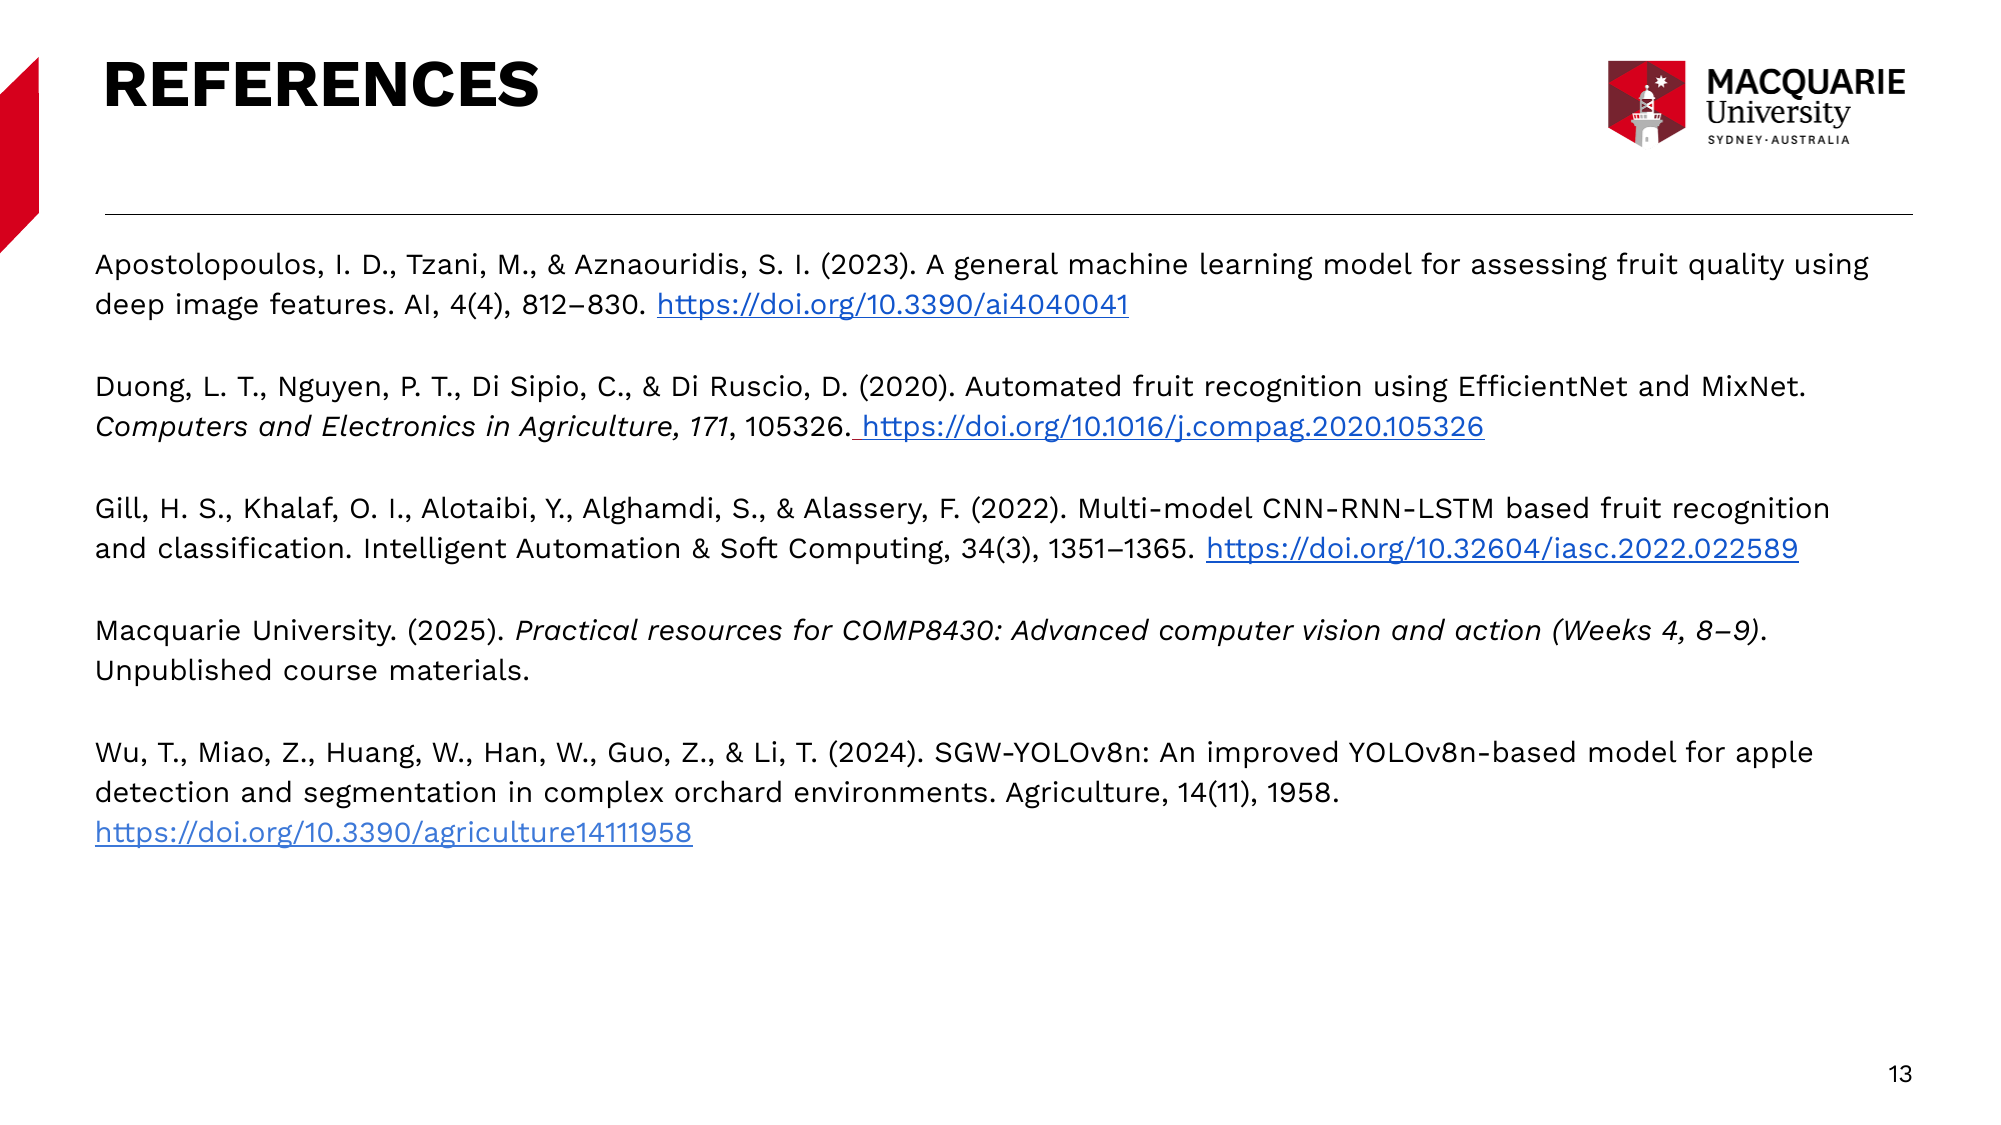

# REFERENCES

Apostolopoulos, I. D., Tzani, M., & Aznaouridis, S. I. (2023). A general machine learning model for assessing fruit quality using deep image features. AI, 4(4), 812–830. https://doi.org/10.3390/ai4040041
Duong, L. T., Nguyen, P. T., Di Sipio, C., & Di Ruscio, D. (2020). Automated fruit recognition using EfficientNet and MixNet. Computers and Electronics in Agriculture, 171, 105326. https://doi.org/10.1016/j.compag.2020.105326
Gill, H. S., Khalaf, O. I., Alotaibi, Y., Alghamdi, S., & Alassery, F. (2022). Multi-model CNN-RNN-LSTM based fruit recognition and classification. Intelligent Automation & Soft Computing, 34(3), 1351–1365. https://doi.org/10.32604/iasc.2022.022589
Macquarie University. (2025). Practical resources for COMP8430: Advanced computer vision and action (Weeks 4, 8–9). Unpublished course materials.
Wu, T., Miao, Z., Huang, W., Han, W., Guo, Z., & Li, T. (2024). SGW-YOLOv8n: An improved YOLOv8n-based model for apple detection and segmentation in complex orchard environments. Agriculture, 14(11), 1958. https://doi.org/10.3390/agriculture14111958
13